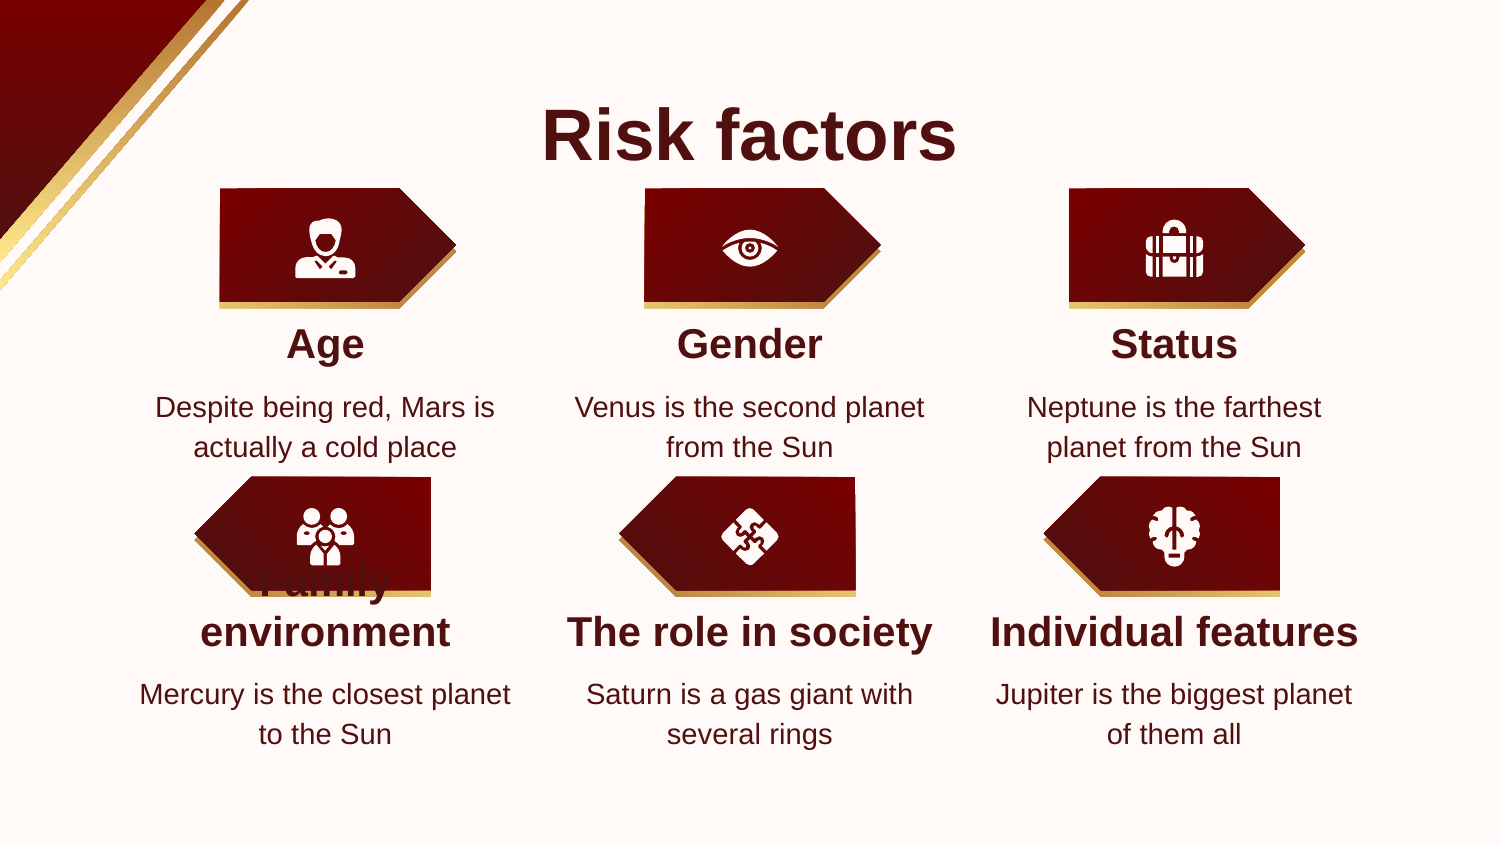

# Risk factors

Age
Gender
Status
Despite being red, Mars is actually a cold place
Neptune is the farthest planet from the Sun
Venus is the second planet from the Sun

Family environment
The role in society
Individual features
Mercury is the closest planet to the Sun
Saturn is a gas giant with several rings
Jupiter is the biggest planet of them all